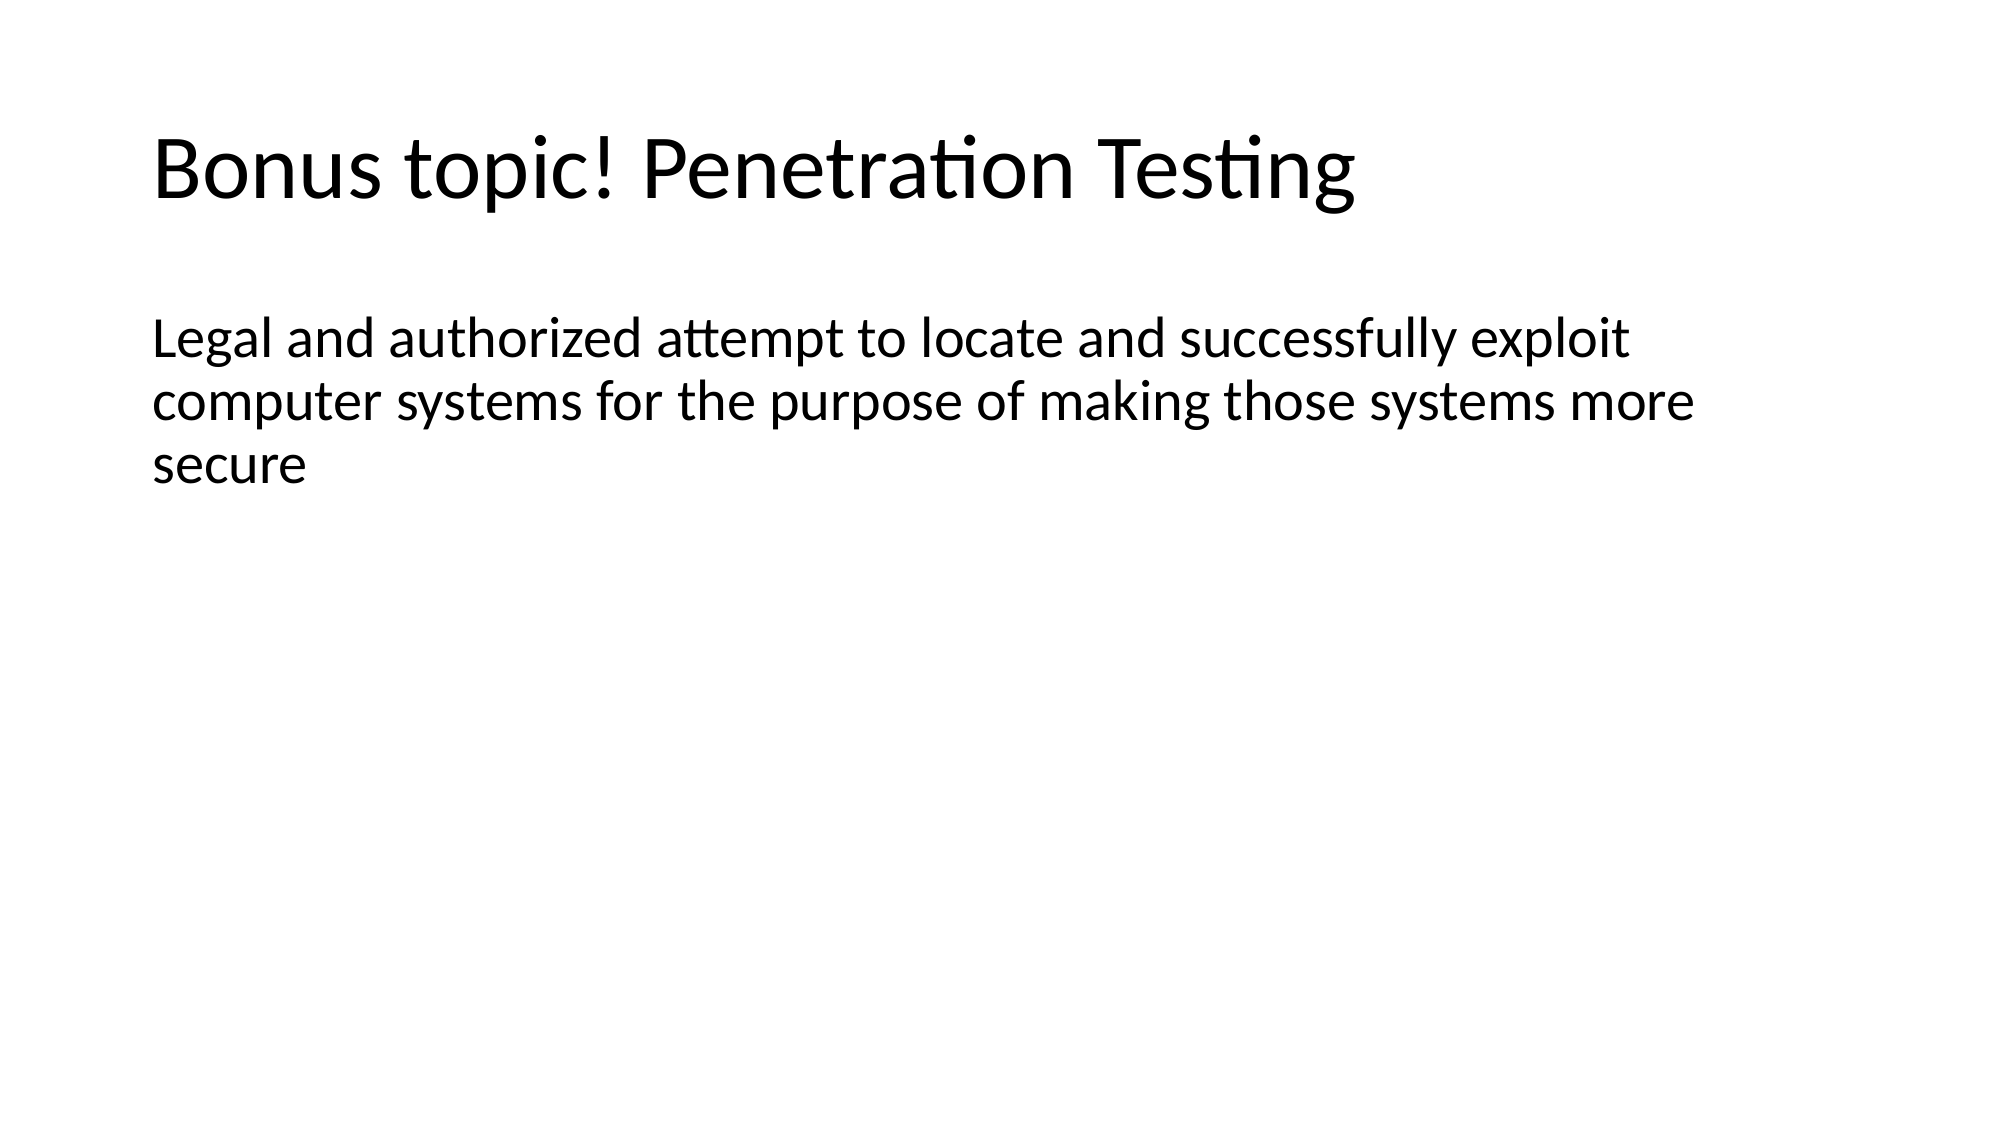

# Bonus topic! Penetration Testing
Legal and authorized attempt to locate and successfully exploit computer systems for the purpose of making those systems more secure